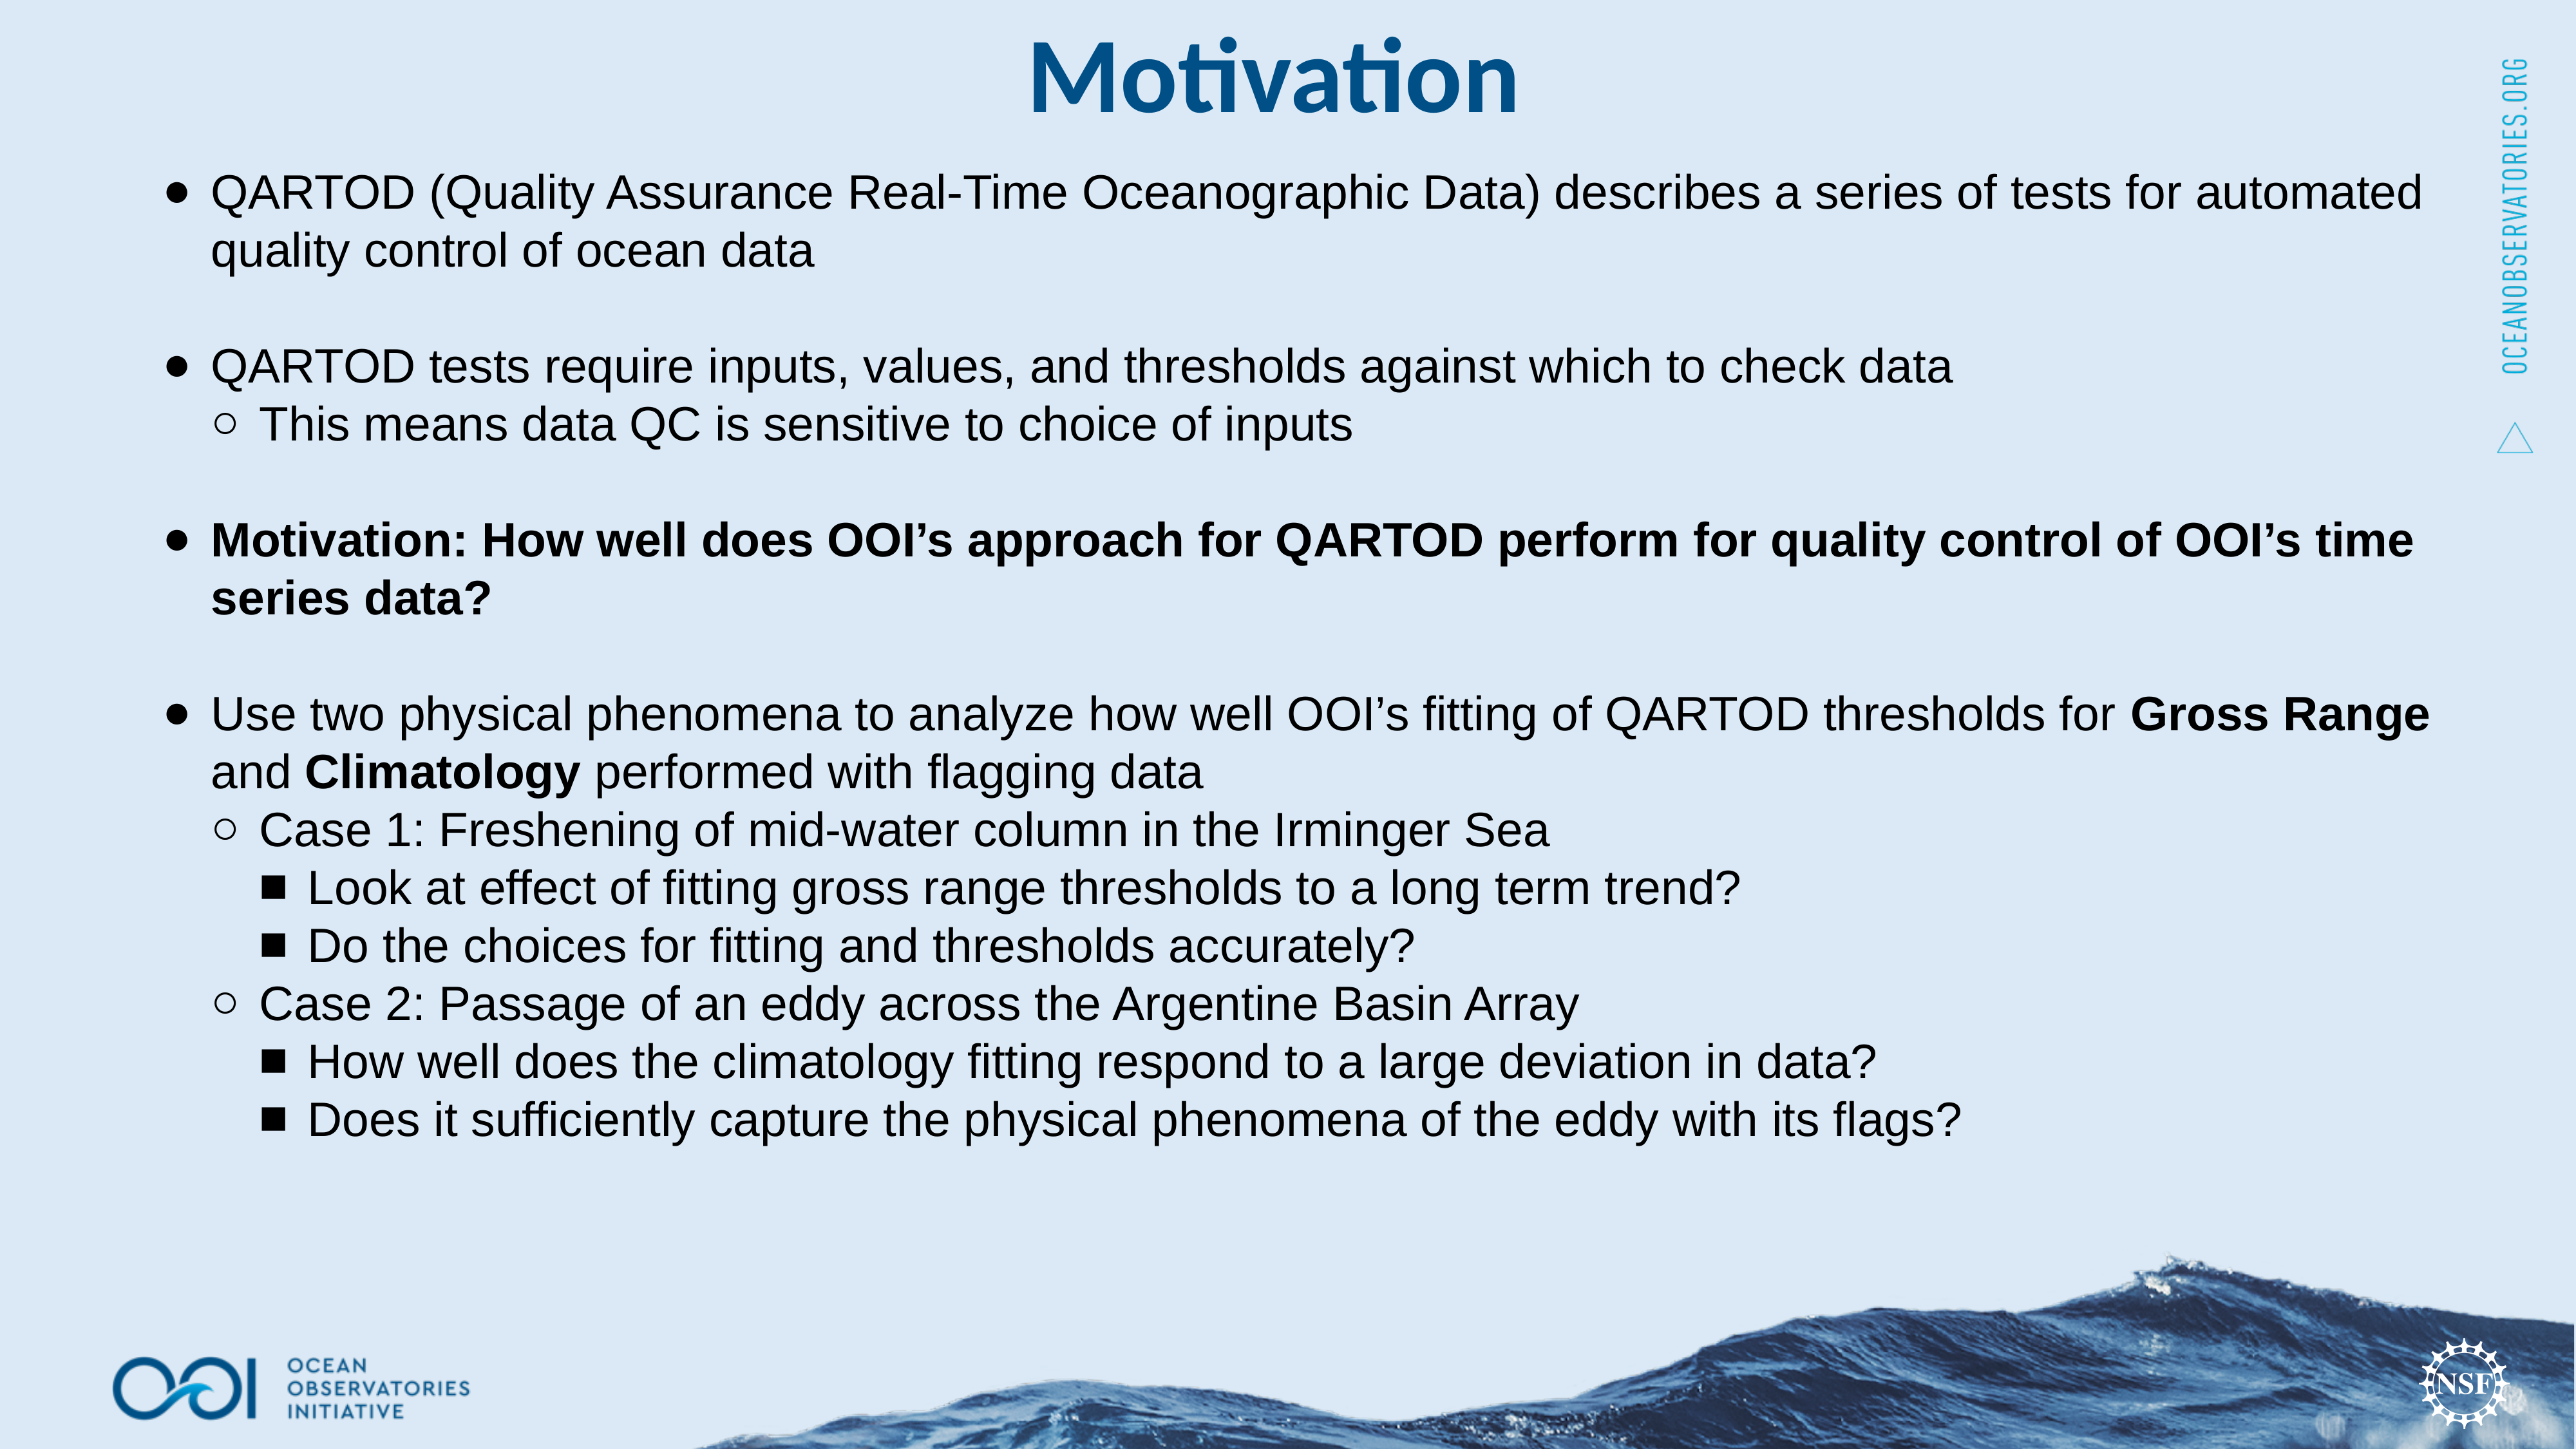

Motivation
QARTOD (Quality Assurance Real-Time Oceanographic Data) describes a series of tests for automated quality control of ocean data

QARTOD tests require inputs, values, and thresholds against which to check data
This means data QC is sensitive to choice of inputs

Motivation: How well does OOI’s approach for QARTOD perform for quality control of OOI’s time series data?

Use two physical phenomena to analyze how well OOI’s fitting of QARTOD thresholds for Gross Range and Climatology performed with flagging data
Case 1: Freshening of mid-water column in the Irminger Sea
Look at effect of fitting gross range thresholds to a long term trend?
Do the choices for fitting and thresholds accurately?
Case 2: Passage of an eddy across the Argentine Basin Array
How well does the climatology fitting respond to a large deviation in data?
Does it sufficiently capture the physical phenomena of the eddy with its flags?